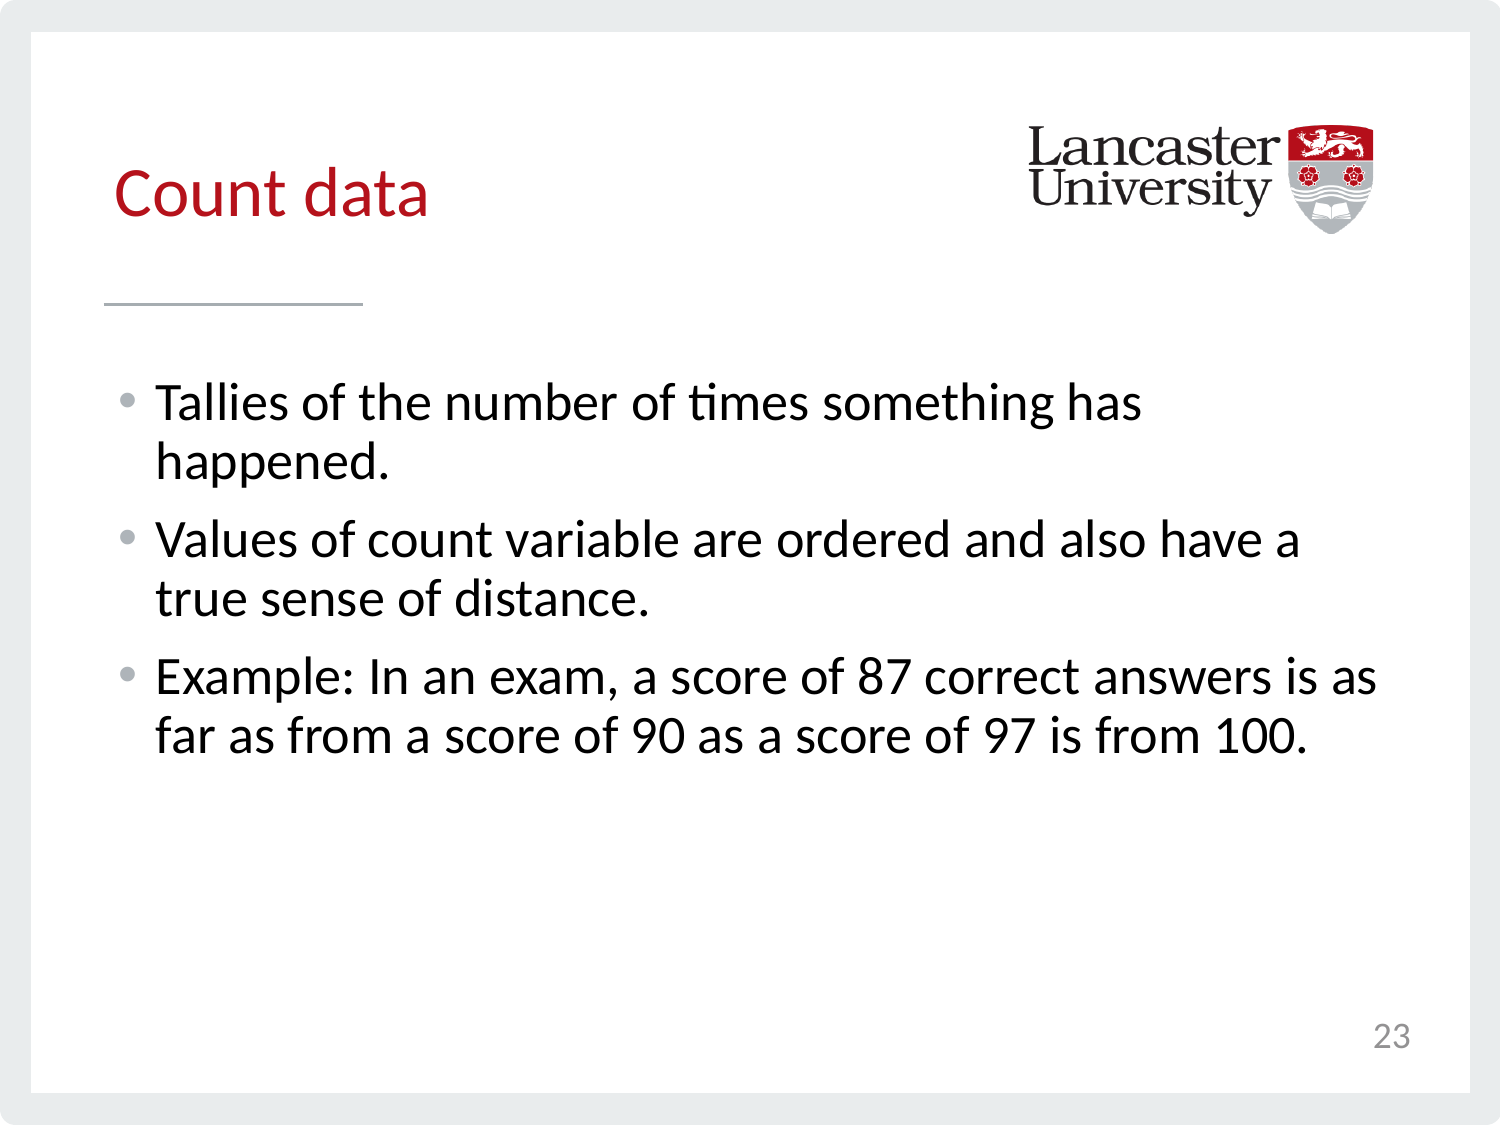

# Count data
Tallies of the number of times something has happened.
Values of count variable are ordered and also have a true sense of distance.
Example: In an exam, a score of 87 correct answers is as far as from a score of 90 as a score of 97 is from 100.
23